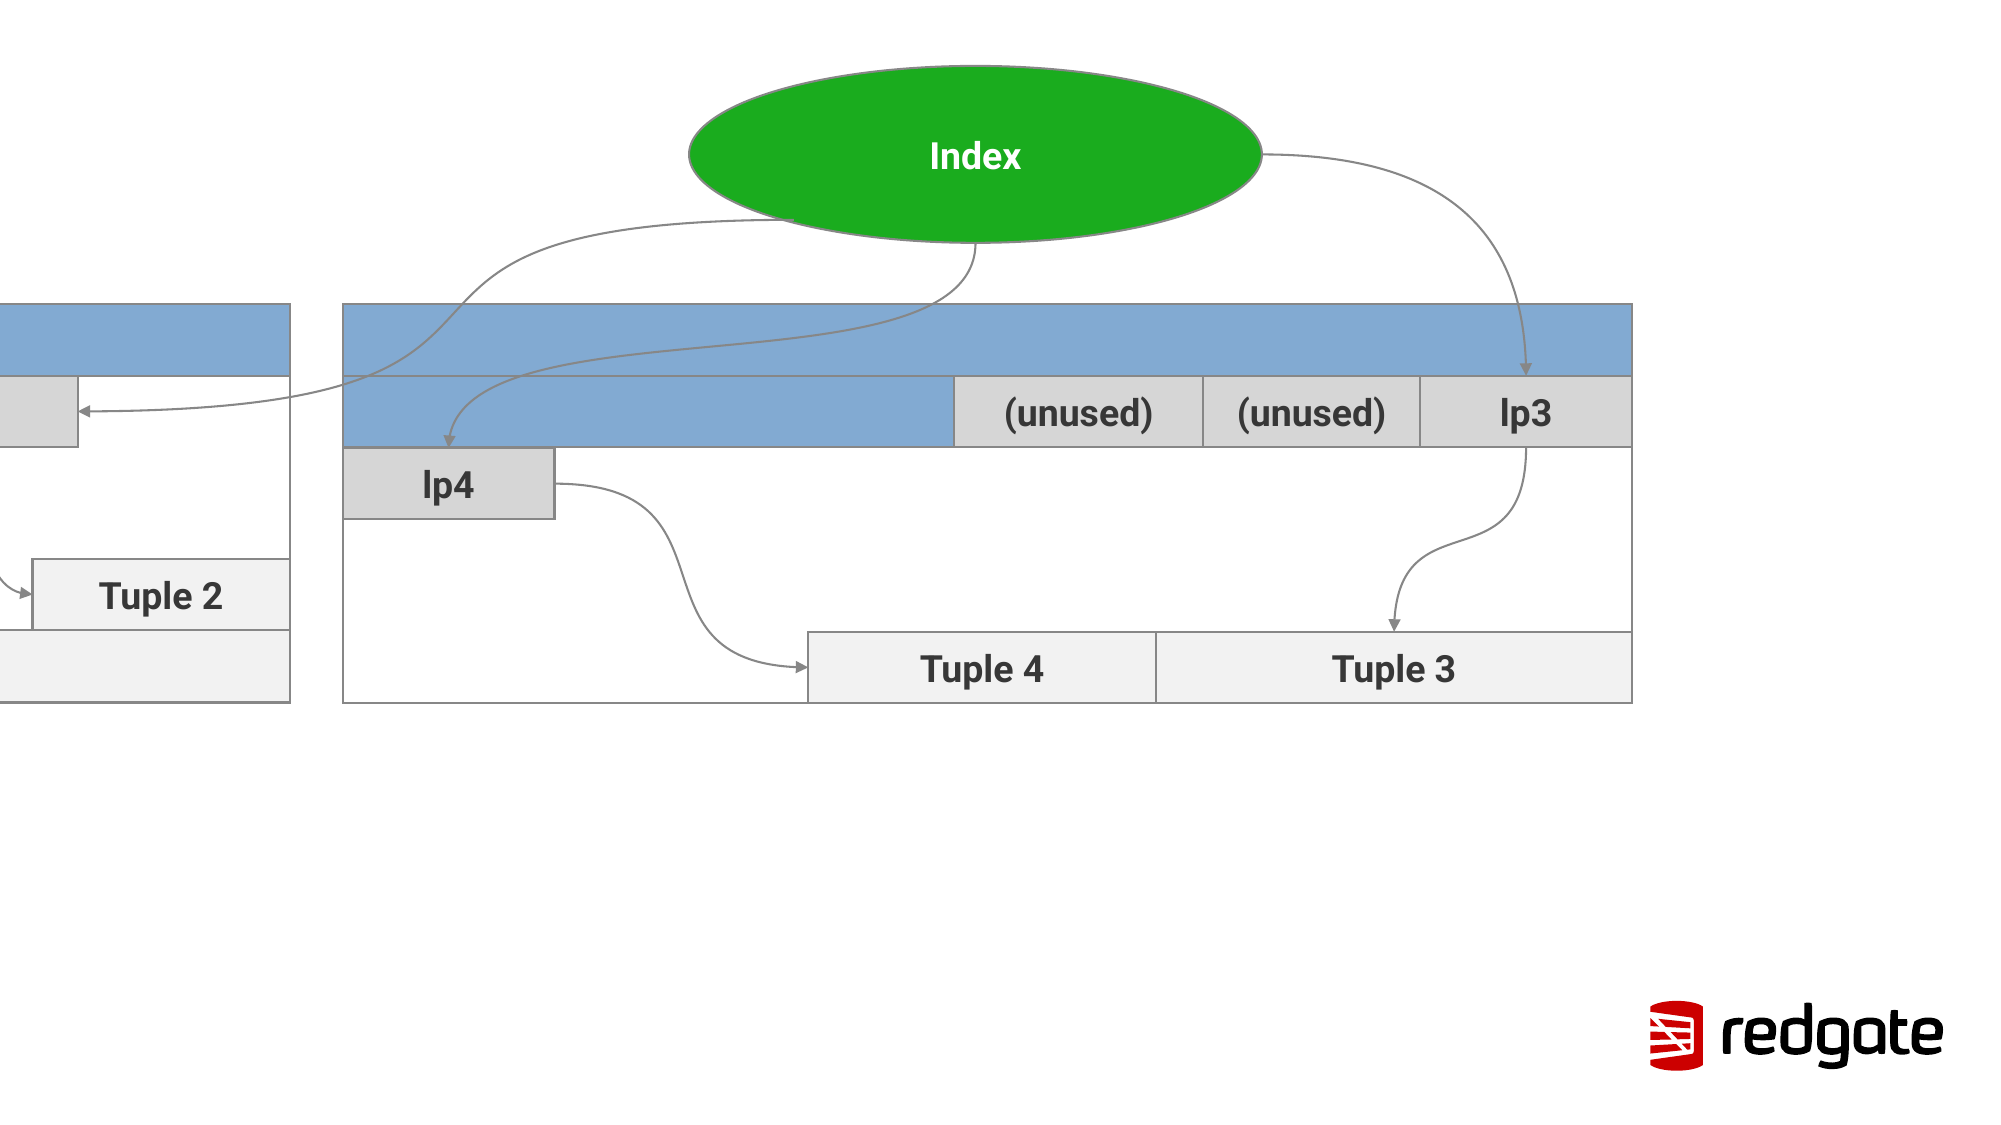

Index

lp1
lp2

Tuple 2

Tuple 1

(unused)
(unused)
lp3

lp4
Tuple 4
Tuple 3